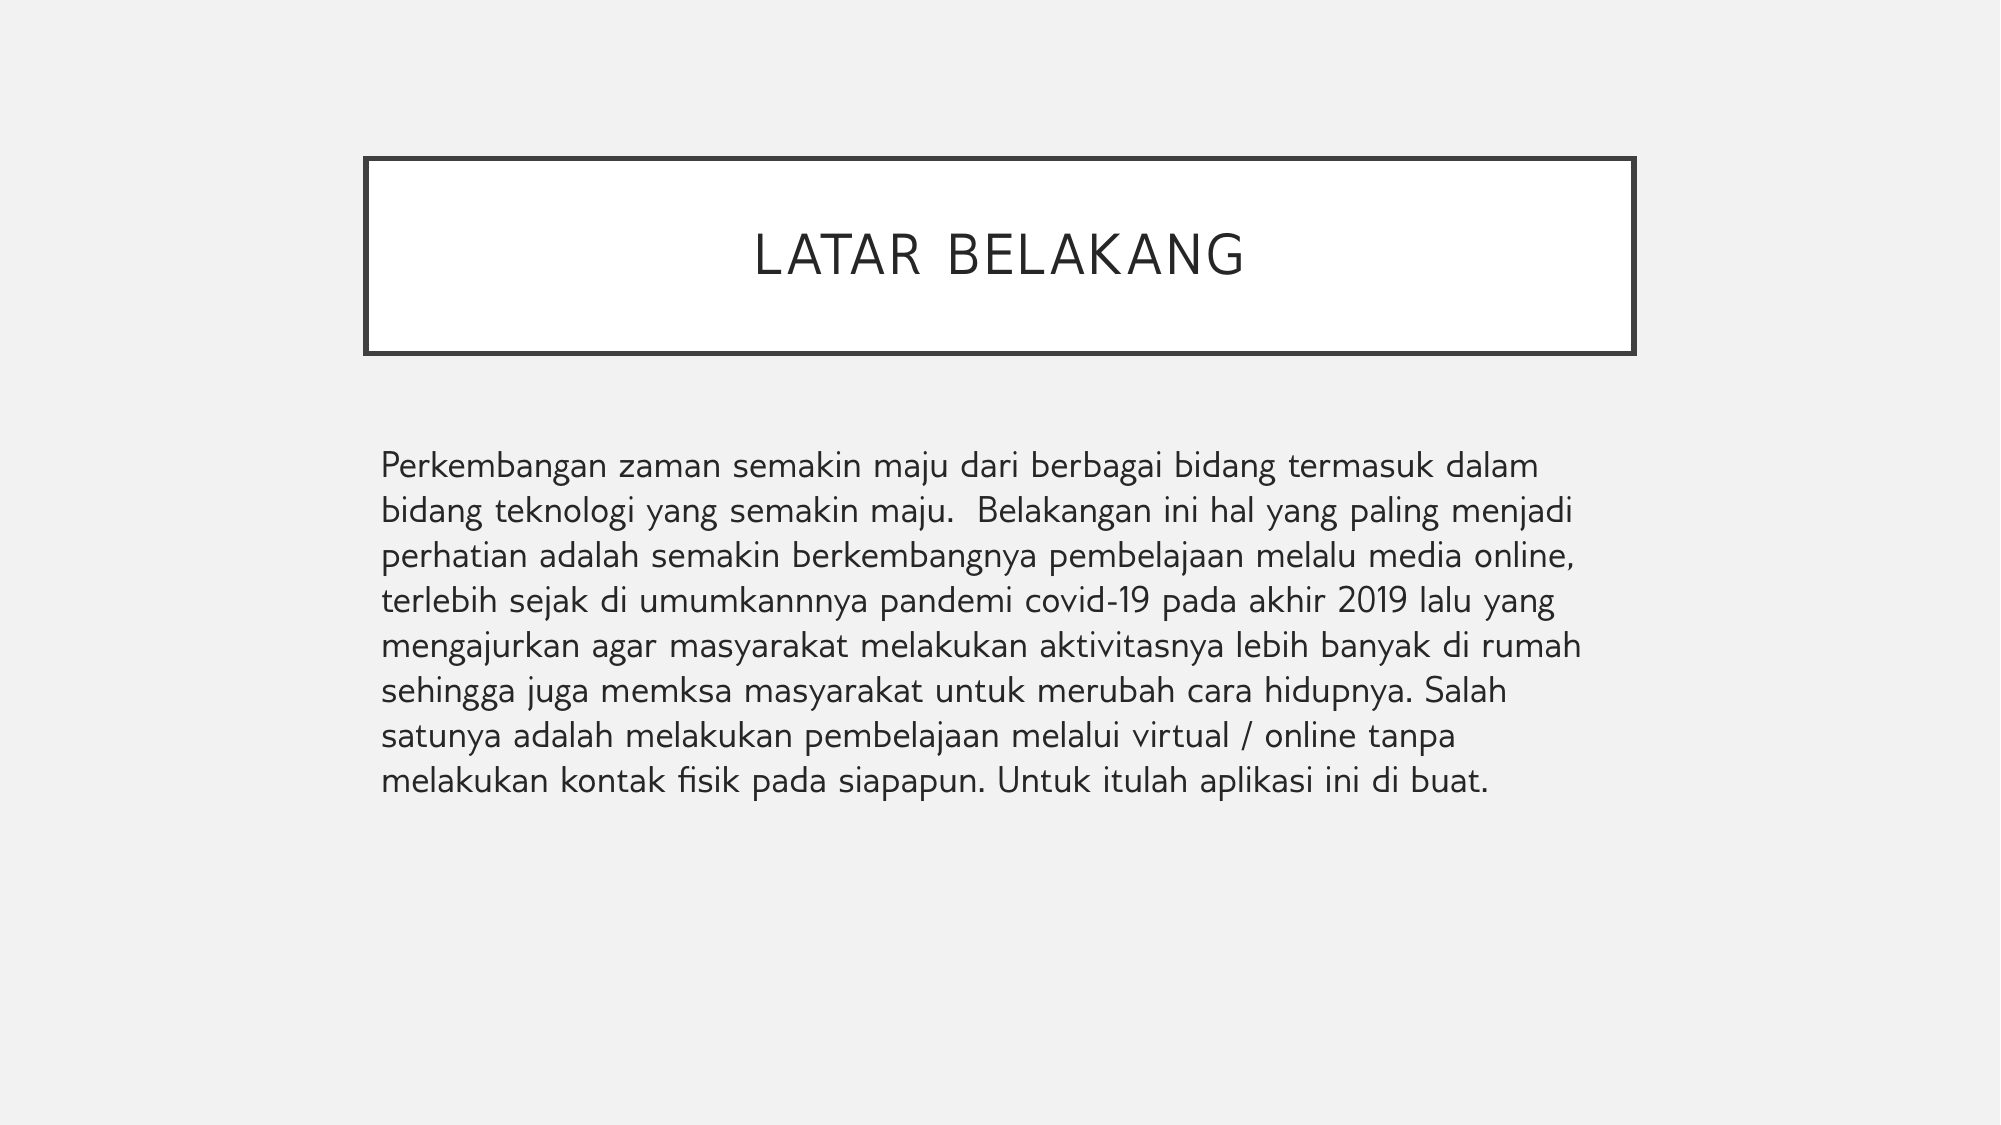

# Latar Belakang
Perkembangan zaman semakin maju dari berbagai bidang termasuk dalam bidang teknologi yang semakin maju.  Belakangan ini hal yang paling menjadi perhatian adalah semakin berkembangnya pembelajaan melalu media online, terlebih sejak di umumkannnya pandemi covid-19 pada akhir 2019 lalu yang  mengajurkan agar masyarakat melakukan aktivitasnya lebih banyak di rumah sehingga juga memksa masyarakat untuk merubah cara hidupnya. Salah satunya adalah melakukan pembelajaan melalui virtual / online tanpa melakukan kontak fisik pada siapapun. Untuk itulah aplikasi ini di buat.